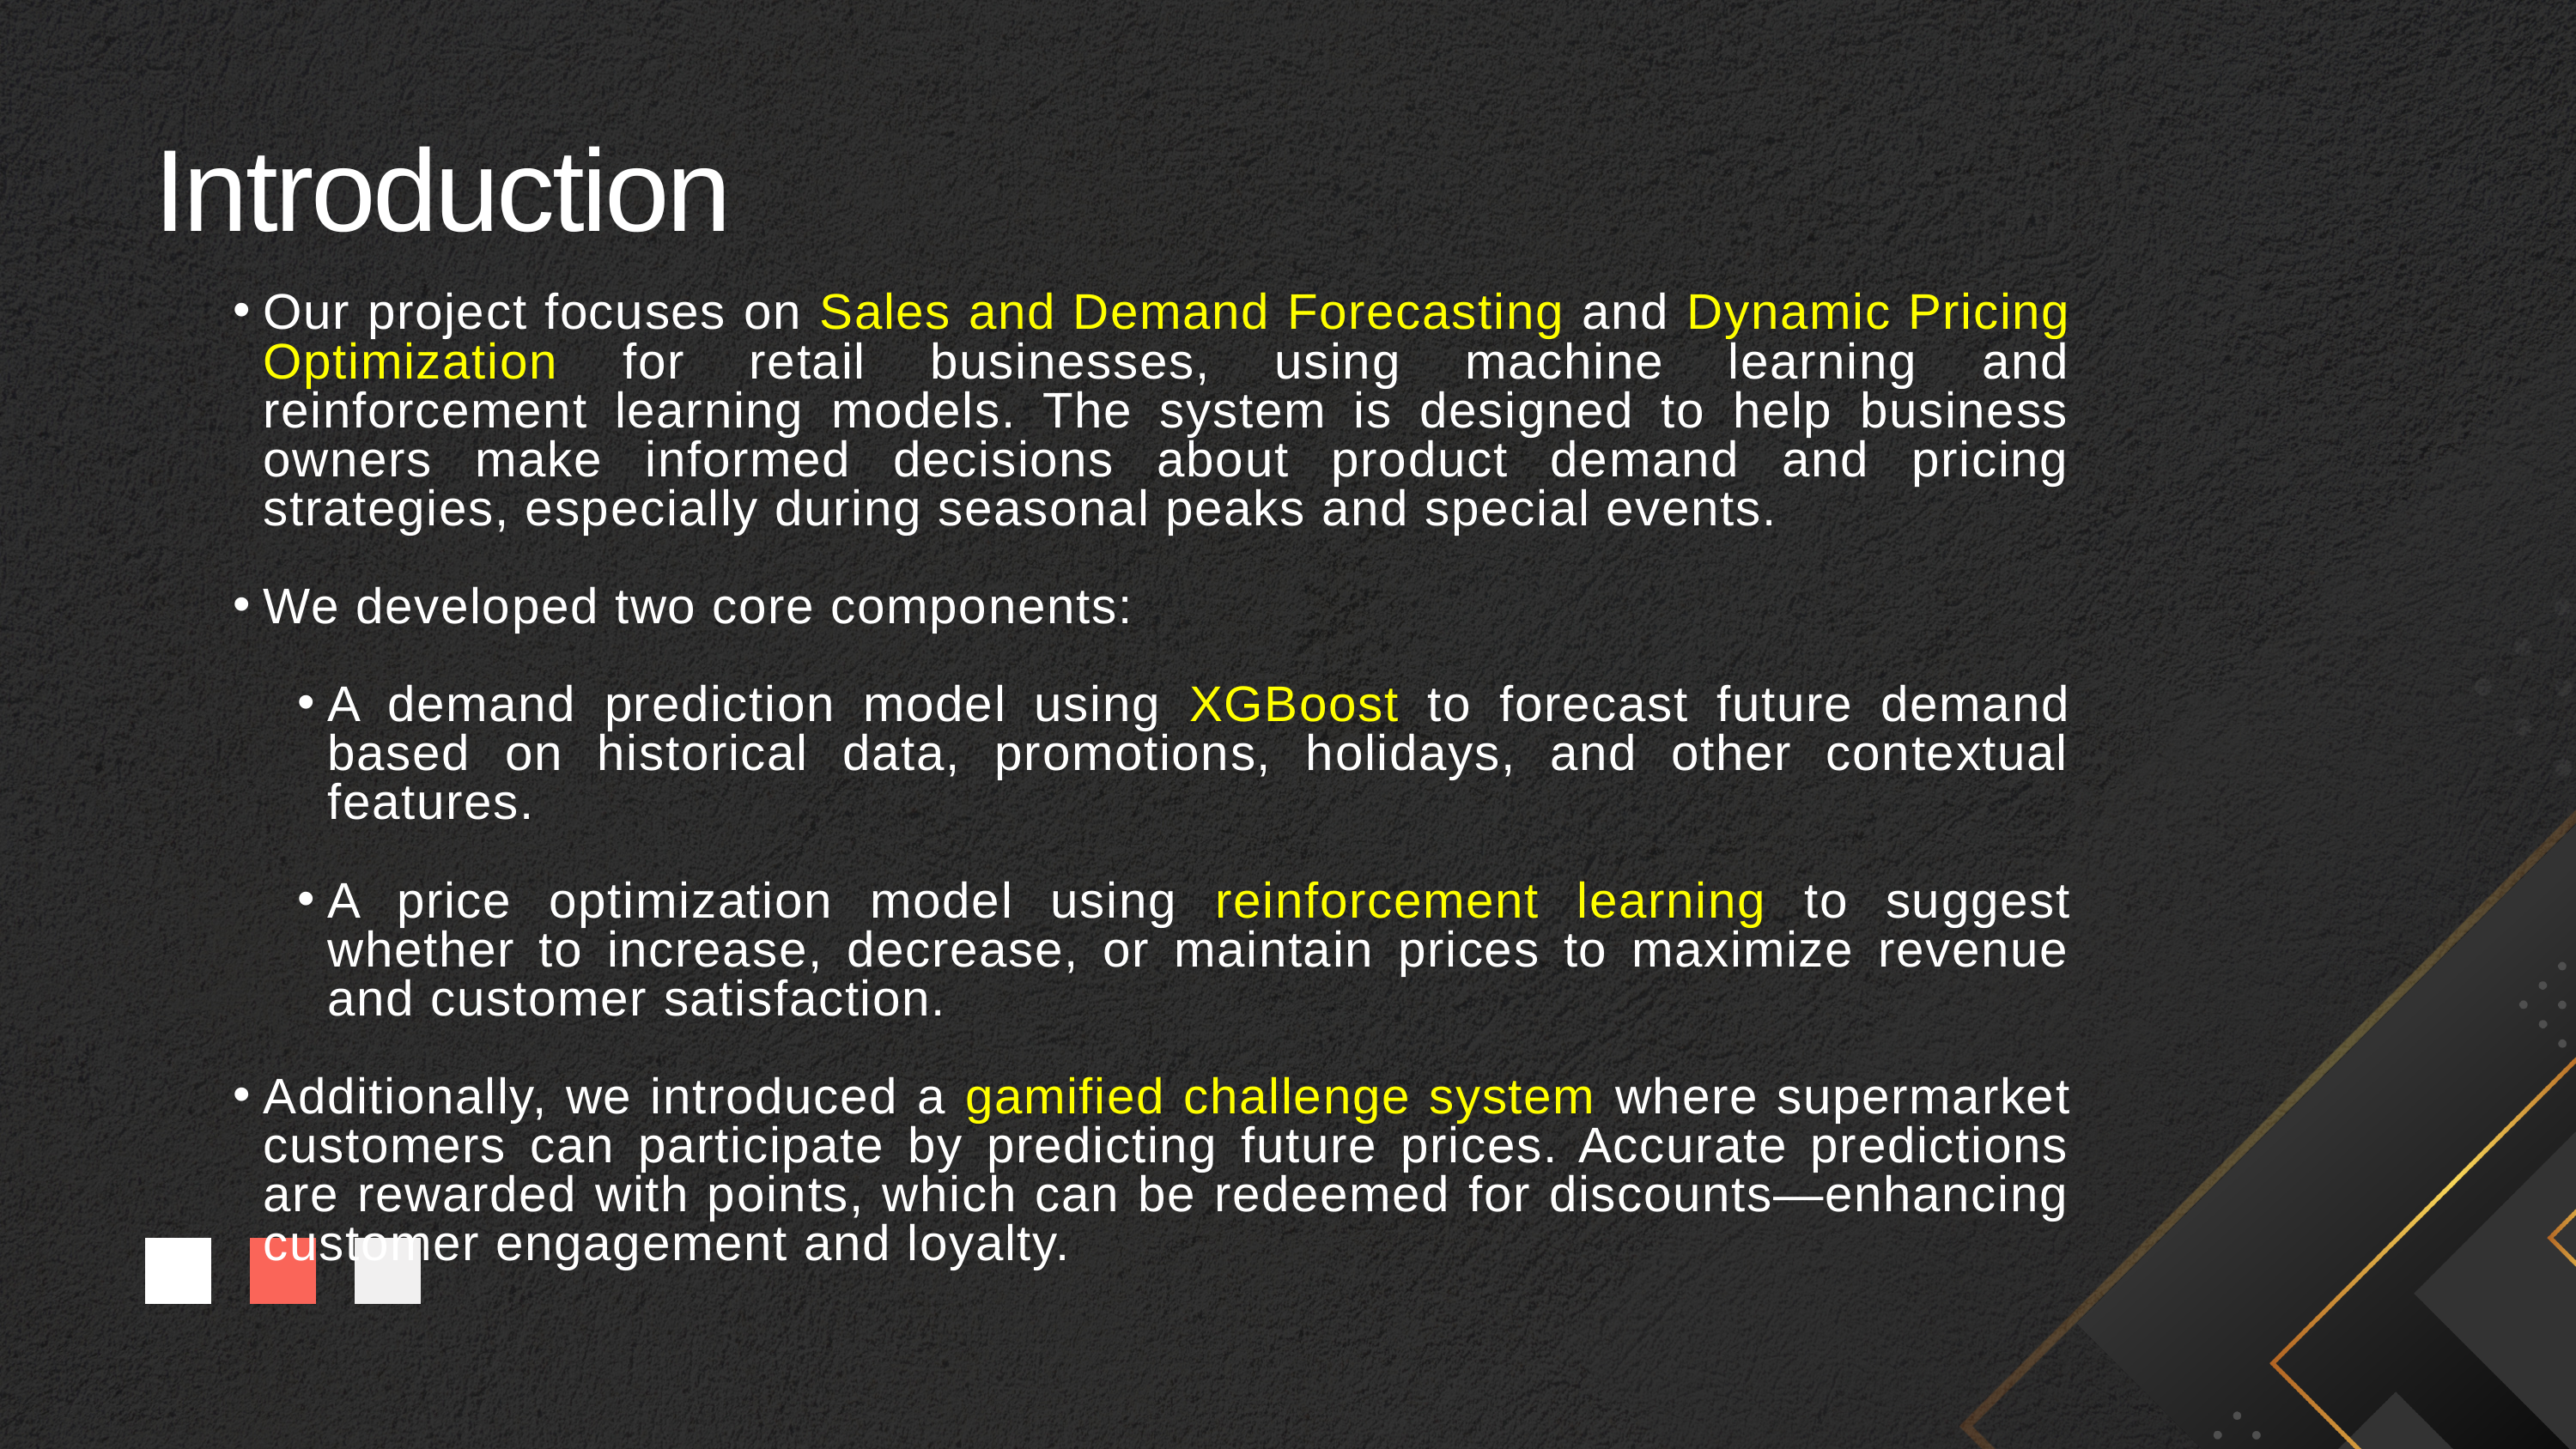

Introduction

Our project focuses on Sales and Demand Forecasting and Dynamic Pricing Optimization for retail businesses, using machine learning and reinforcement learning models. The system is designed to help business owners make informed decisions about product demand and pricing strategies, especially during seasonal peaks and special events.

We developed two core components:

A demand prediction model using XGBoost to forecast future demand based on historical data, promotions, holidays, and other contextual features.

A price optimization model using reinforcement learning to suggest whether to increase, decrease, or maintain prices to maximize revenue and customer satisfaction.

Additionally, we introduced a gamified challenge system where supermarket customers can participate by predicting future prices. Accurate predictions are rewarded with points, which can be redeemed for discounts—enhancing customer engagement and loyalty.